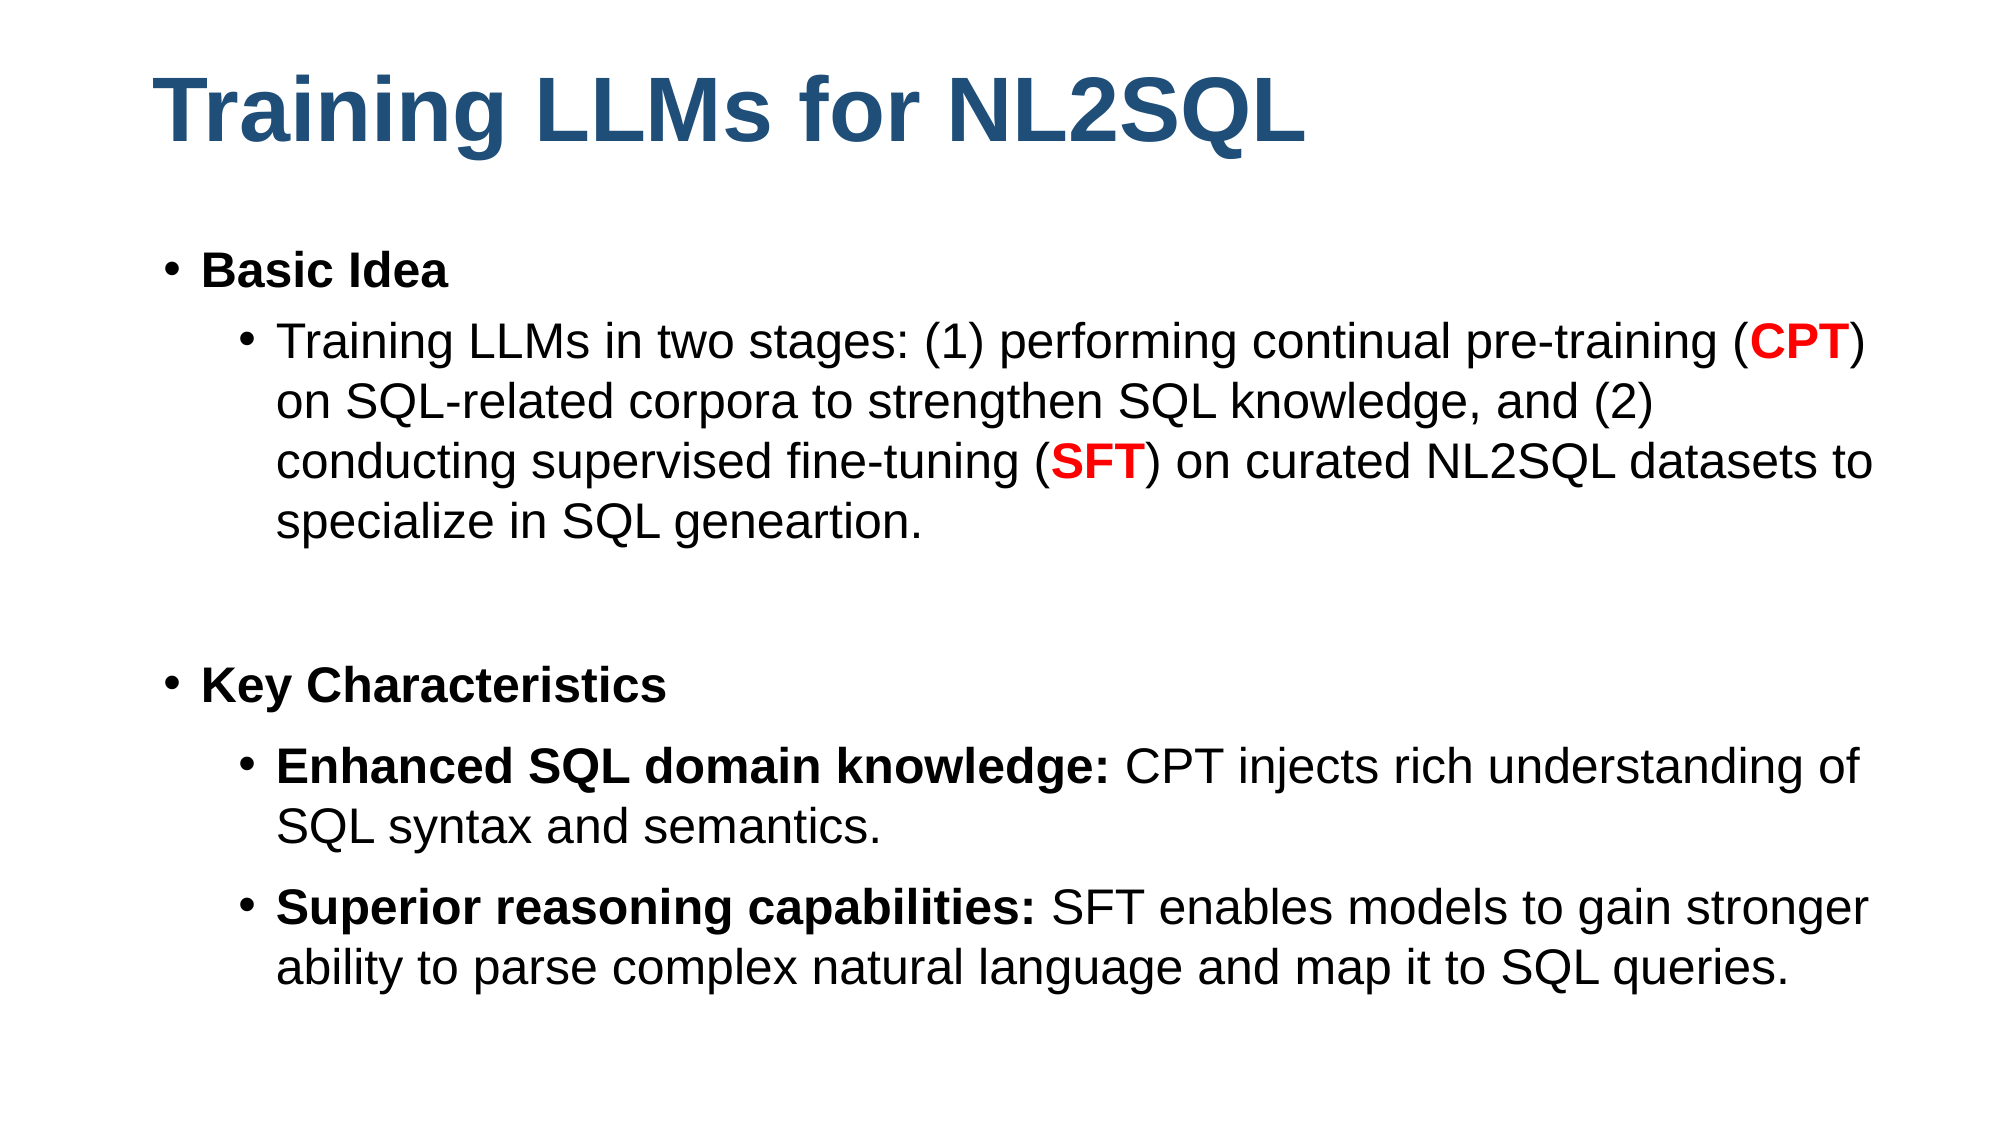

# Training LLMs for NL2SQL
Basic Idea
Training LLMs in two stages: (1) performing continual pre-training (CPT) on SQL-related corpora to strengthen SQL knowledge, and (2) conducting supervised fine-tuning (SFT) on curated NL2SQL datasets to specialize in SQL geneartion.

Key Characteristics
Enhanced SQL domain knowledge: CPT injects rich understanding of SQL syntax and semantics.
Superior reasoning capabilities: SFT enables models to gain stronger ability to parse complex natural language and map it to SQL queries.